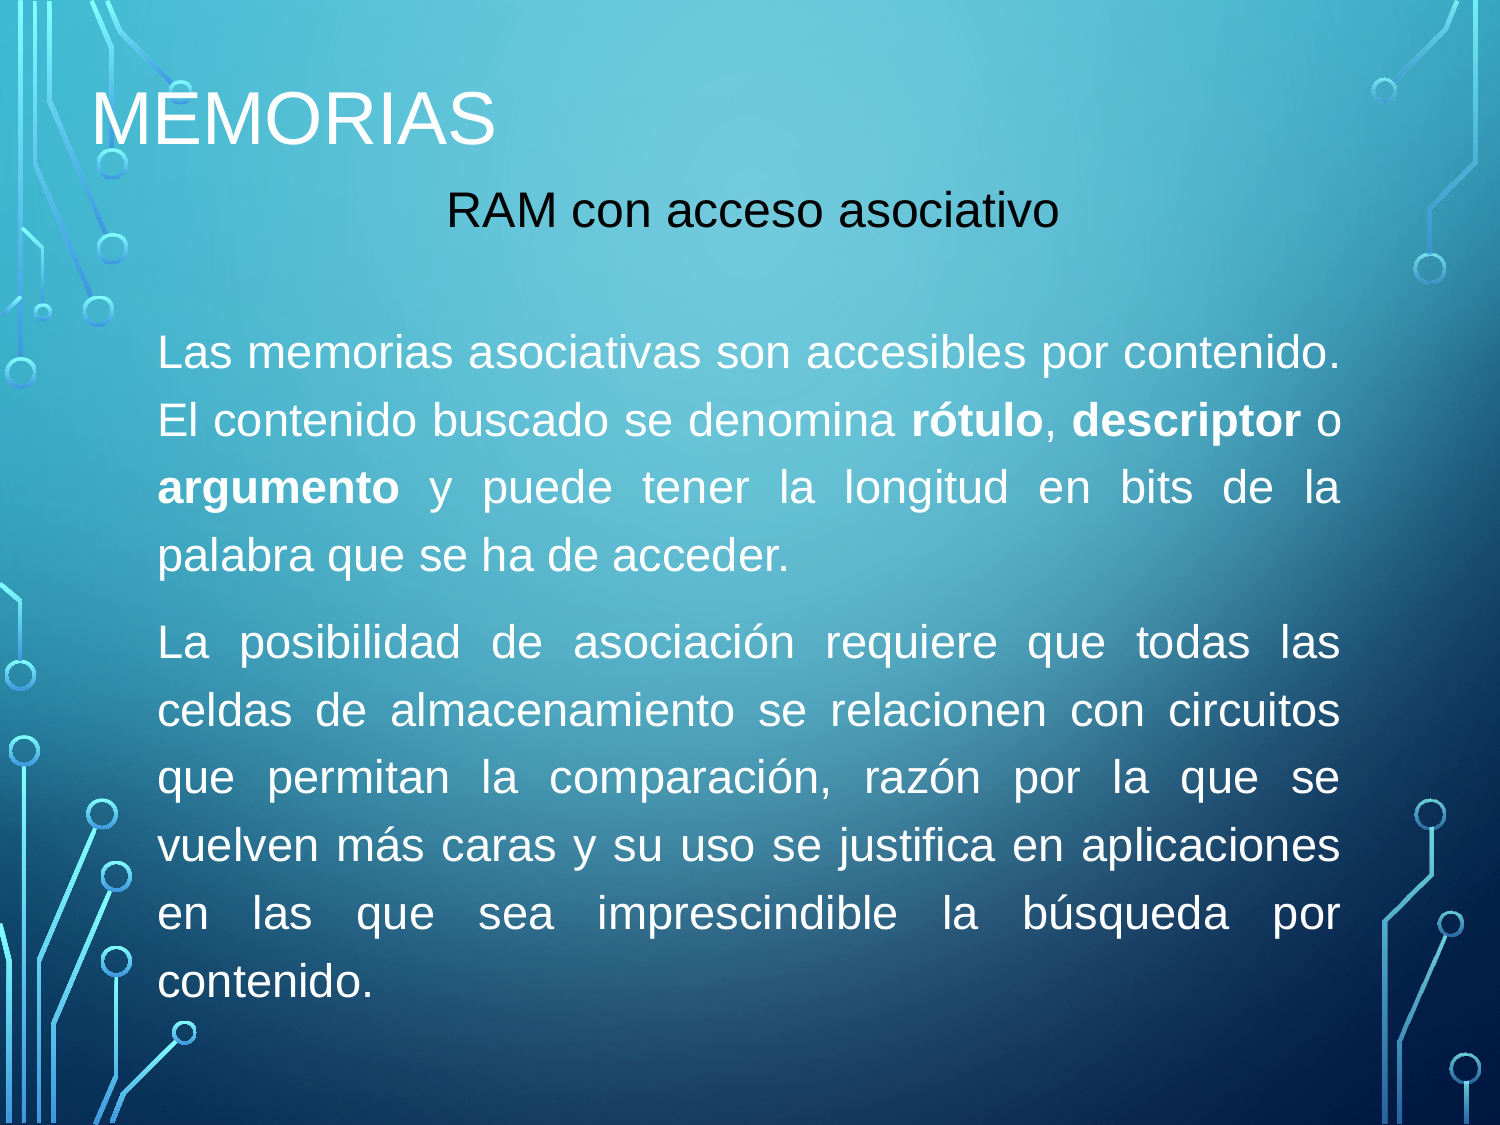

# Memorias
RAM con acceso asociativo
Las memorias asociativas son accesibles por contenido. El contenido buscado se denomina rótulo, descriptor o argumento y puede tener la longitud en bits de la palabra que se ha de acceder.
La posibilidad de asociación requiere que todas las celdas de almacenamiento se relacionen con circuitos que permitan la comparación, razón por la que se vuelven más caras y su uso se justifica en aplicaciones en las que sea imprescindible la búsqueda por contenido.